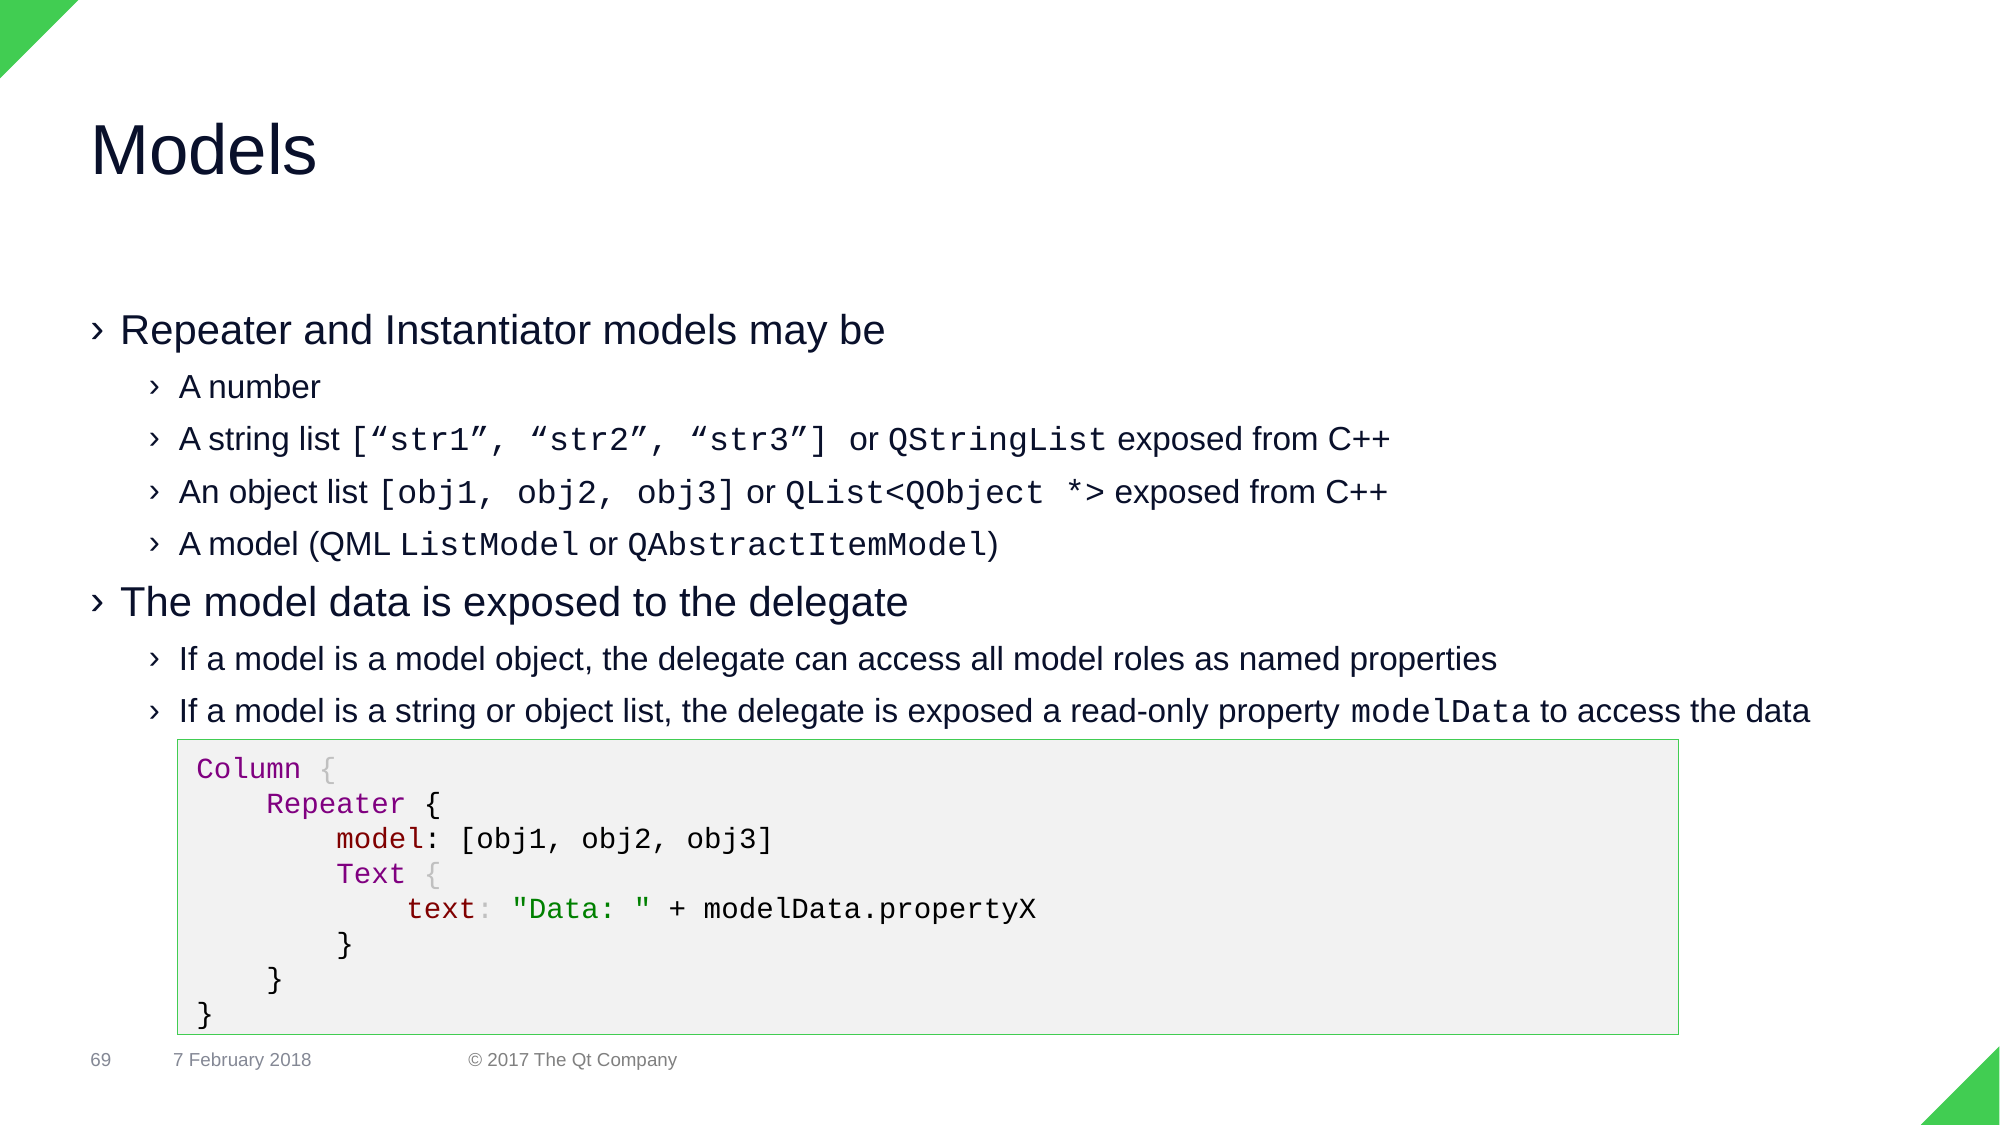

# Models
Repeater and Instantiator models may be
A number
A string list [“str1”, “str2”, “str3”] or QStringList exposed from C++
An object list [obj1, obj2, obj3] or QList<QObject *> exposed from C++
A model (QML ListModel or QAbstractItemModel)
The model data is exposed to the delegate
If a model is a model object, the delegate can access all model roles as named properties
If a model is a string or object list, the delegate is exposed a read-only property modelData to access the data
Column {
    Repeater {
        model: [obj1, obj2, obj3]
        Text {
            text: "Data: " + modelData.propertyX
        }
    }
}
7 February 2018
69
© 2017 The Qt Company